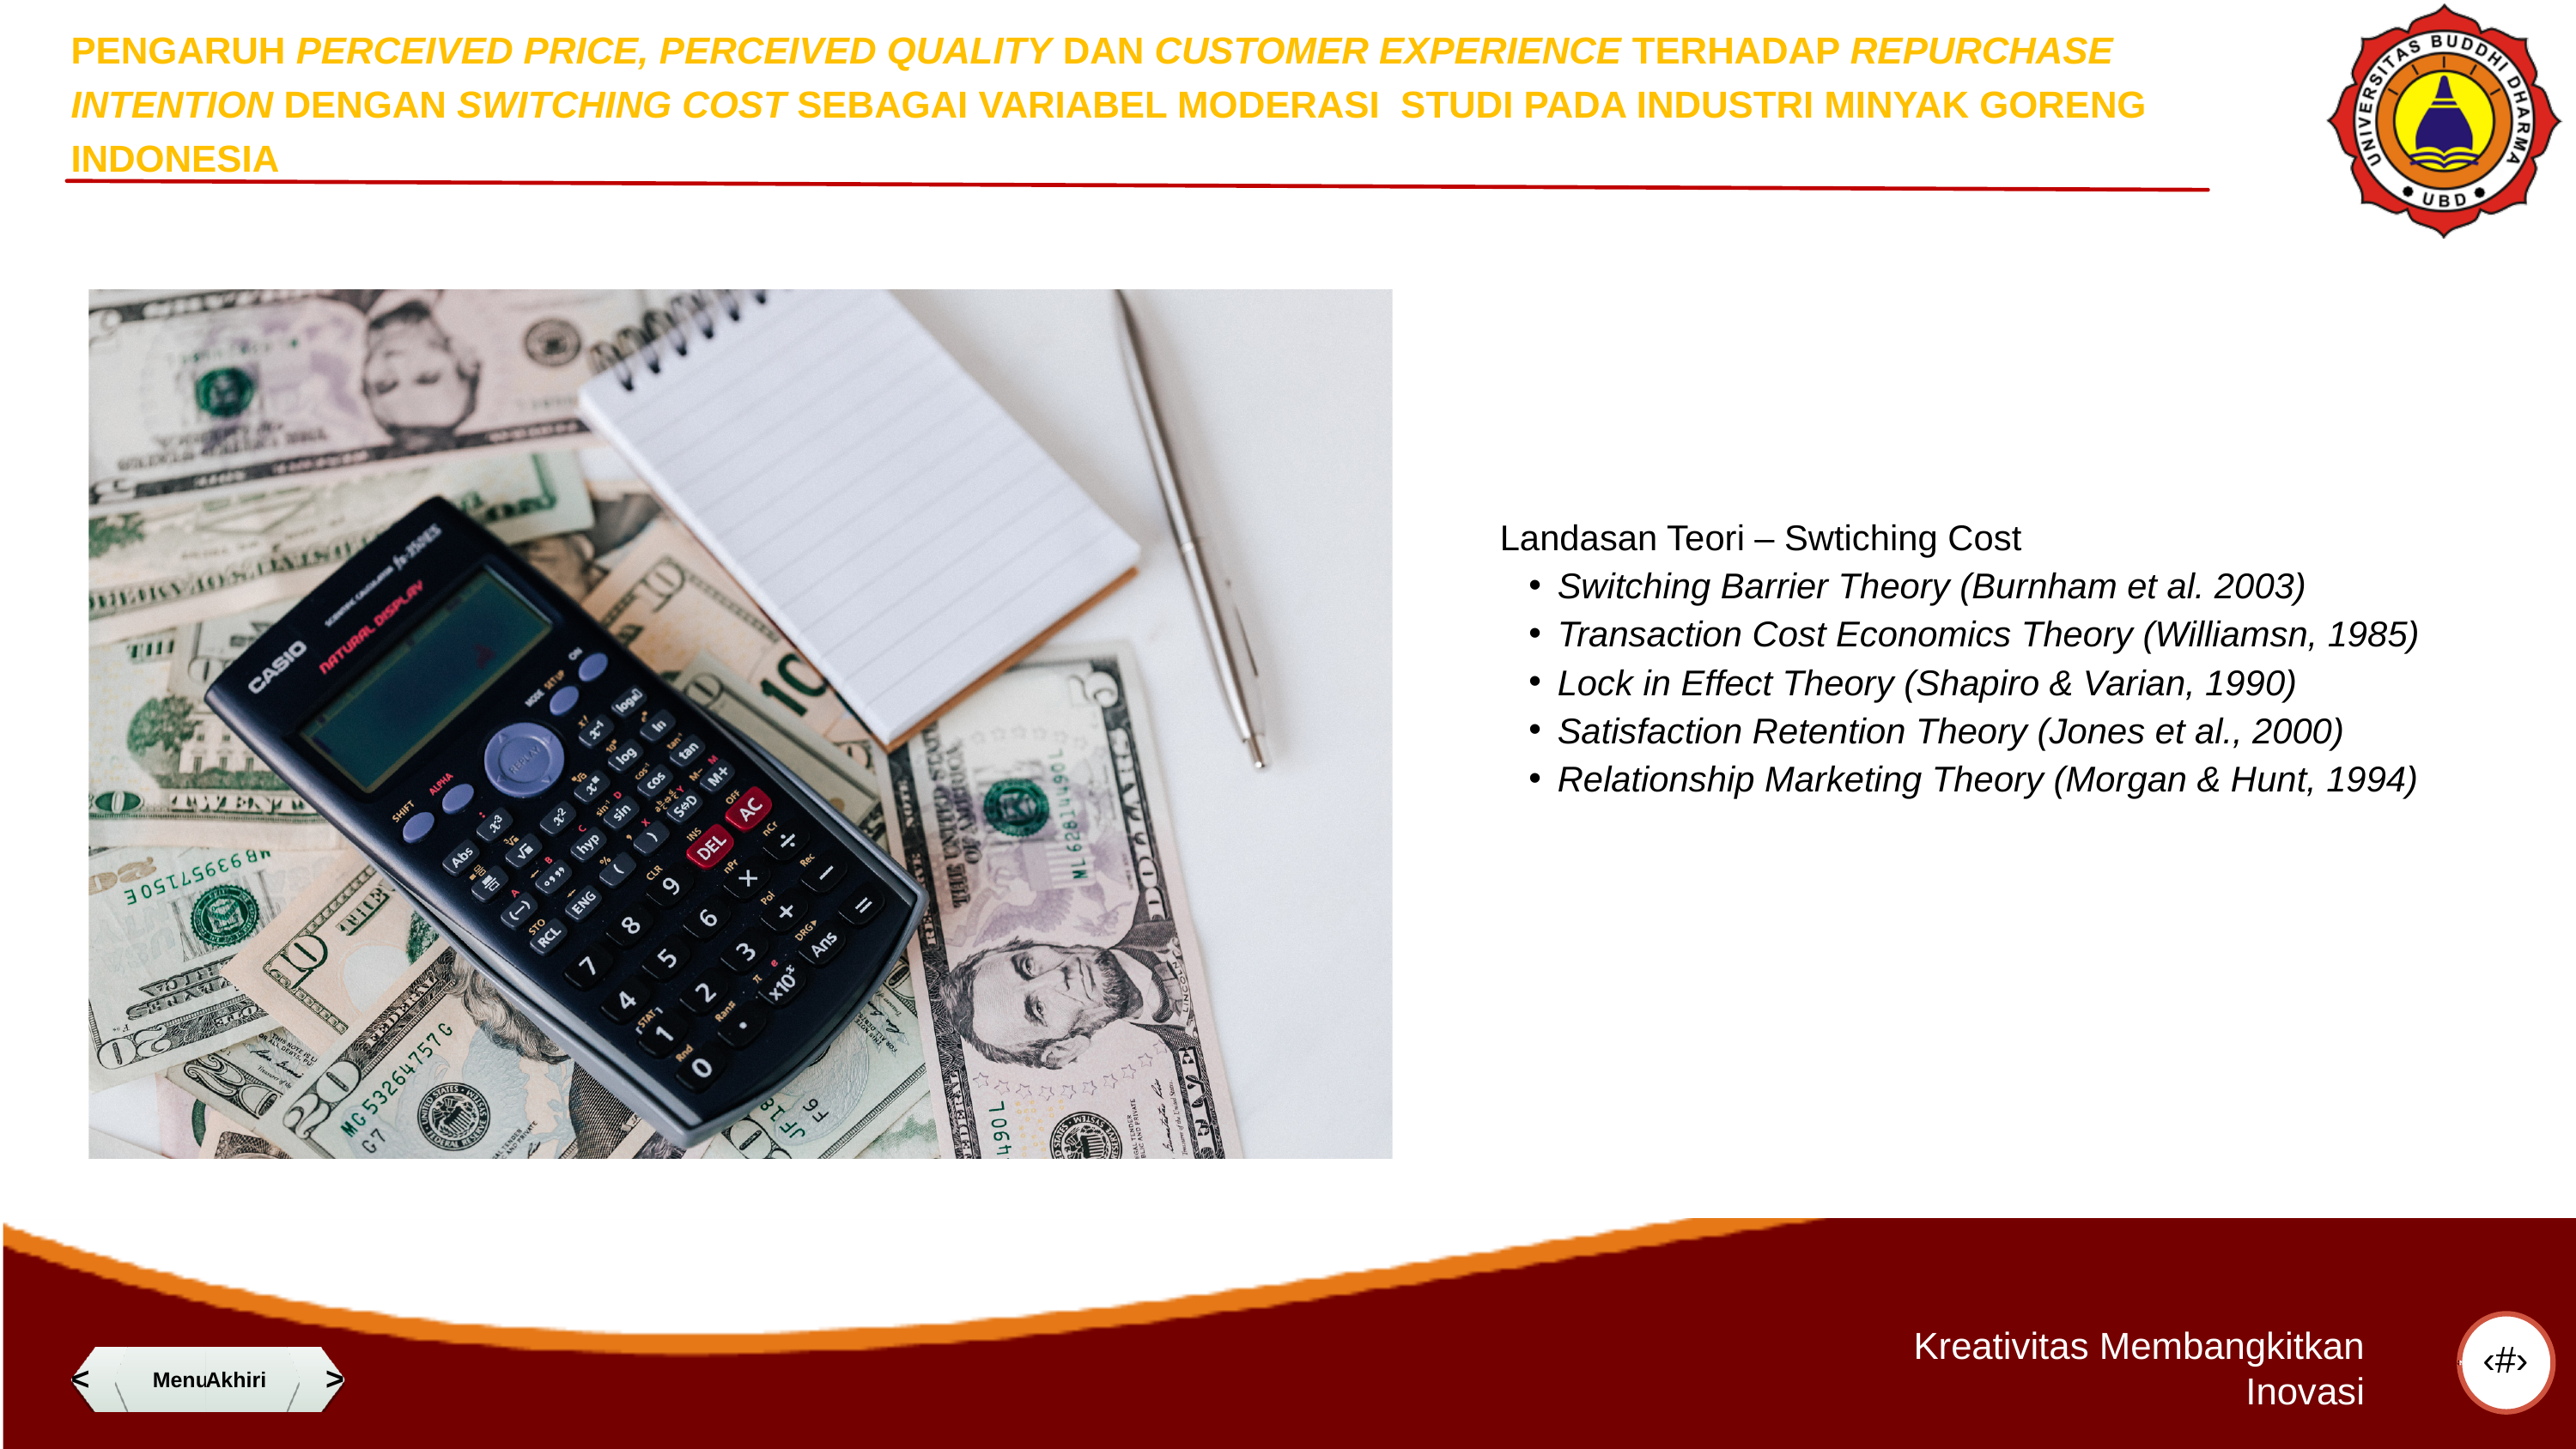

PENGARUH PERCEIVED PRICE, PERCEIVED QUALITY DAN CUSTOMER EXPERIENCE TERHADAP REPURCHASE INTENTION DENGAN SWITCHING COST SEBAGAI VARIABEL MODERASI  STUDI PADA INDUSTRI MINYAK GORENG INDONESIA

Landasan Teori – Swtiching Cost
Switching Barrier Theory (Burnham et al. 2003)
Transaction Cost Economics Theory (Williamsn, 1985)
Lock in Effect Theory (Shapiro & Varian, 1990)
Satisfaction Retention Theory (Jones et al., 2000)
Relationship Marketing Theory (Morgan & Hunt, 1994)

‹#›

Kreativitas Membangkitkan Inovasi

<

@adt_lotus

Menu

Akhiri

>